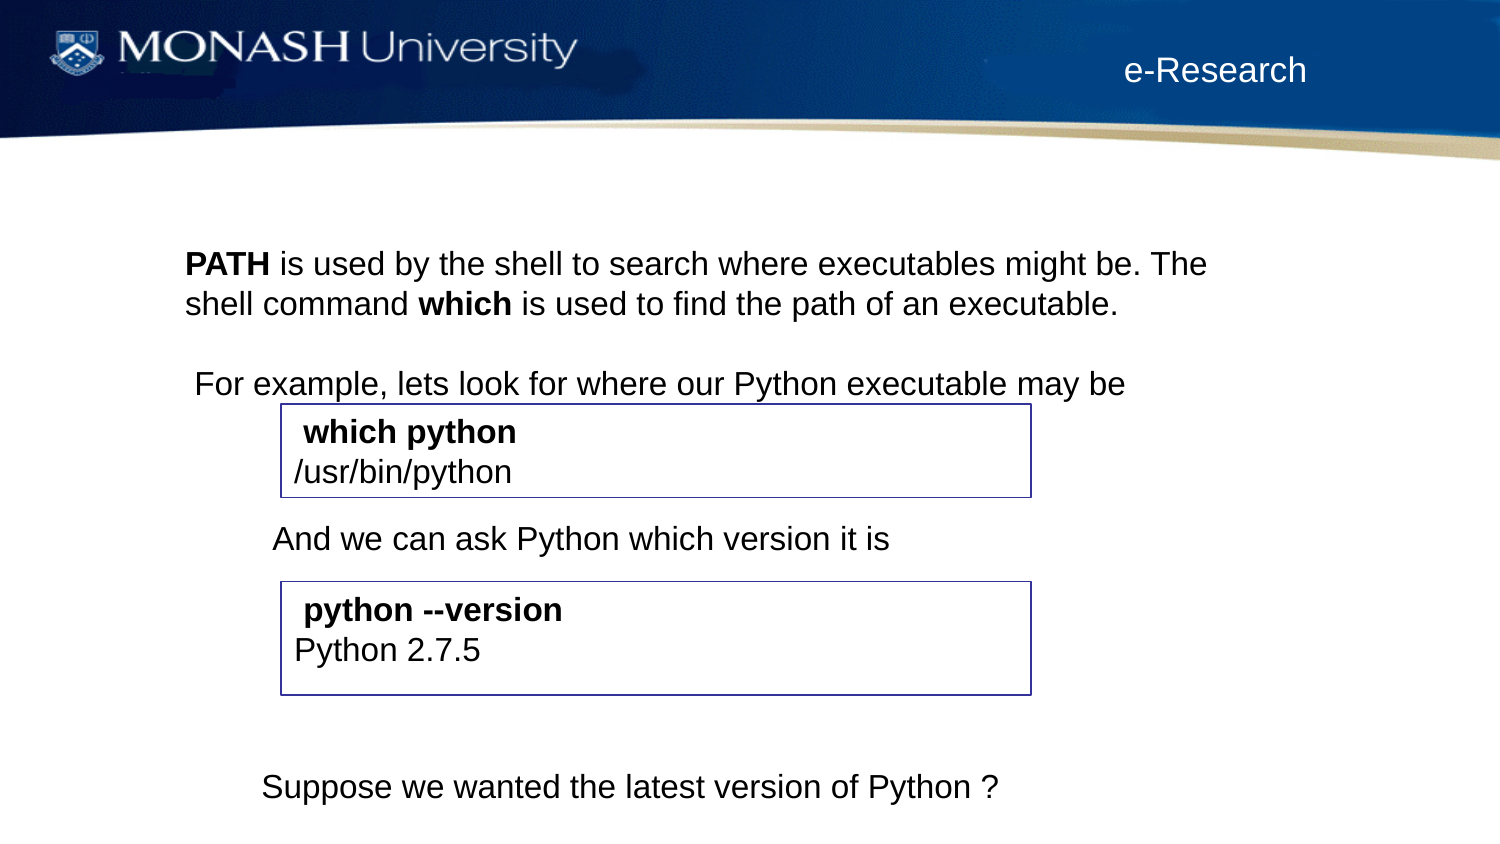

PATH is used by the shell to search where executables might be. The shell command which is used to find the path of an executable.

 For example, lets look for where our Python executable may be

 which python
/usr/bin/python
And we can ask Python which version it is
 python --version
Python 2.7.5

Suppose we wanted the latest version of Python ?